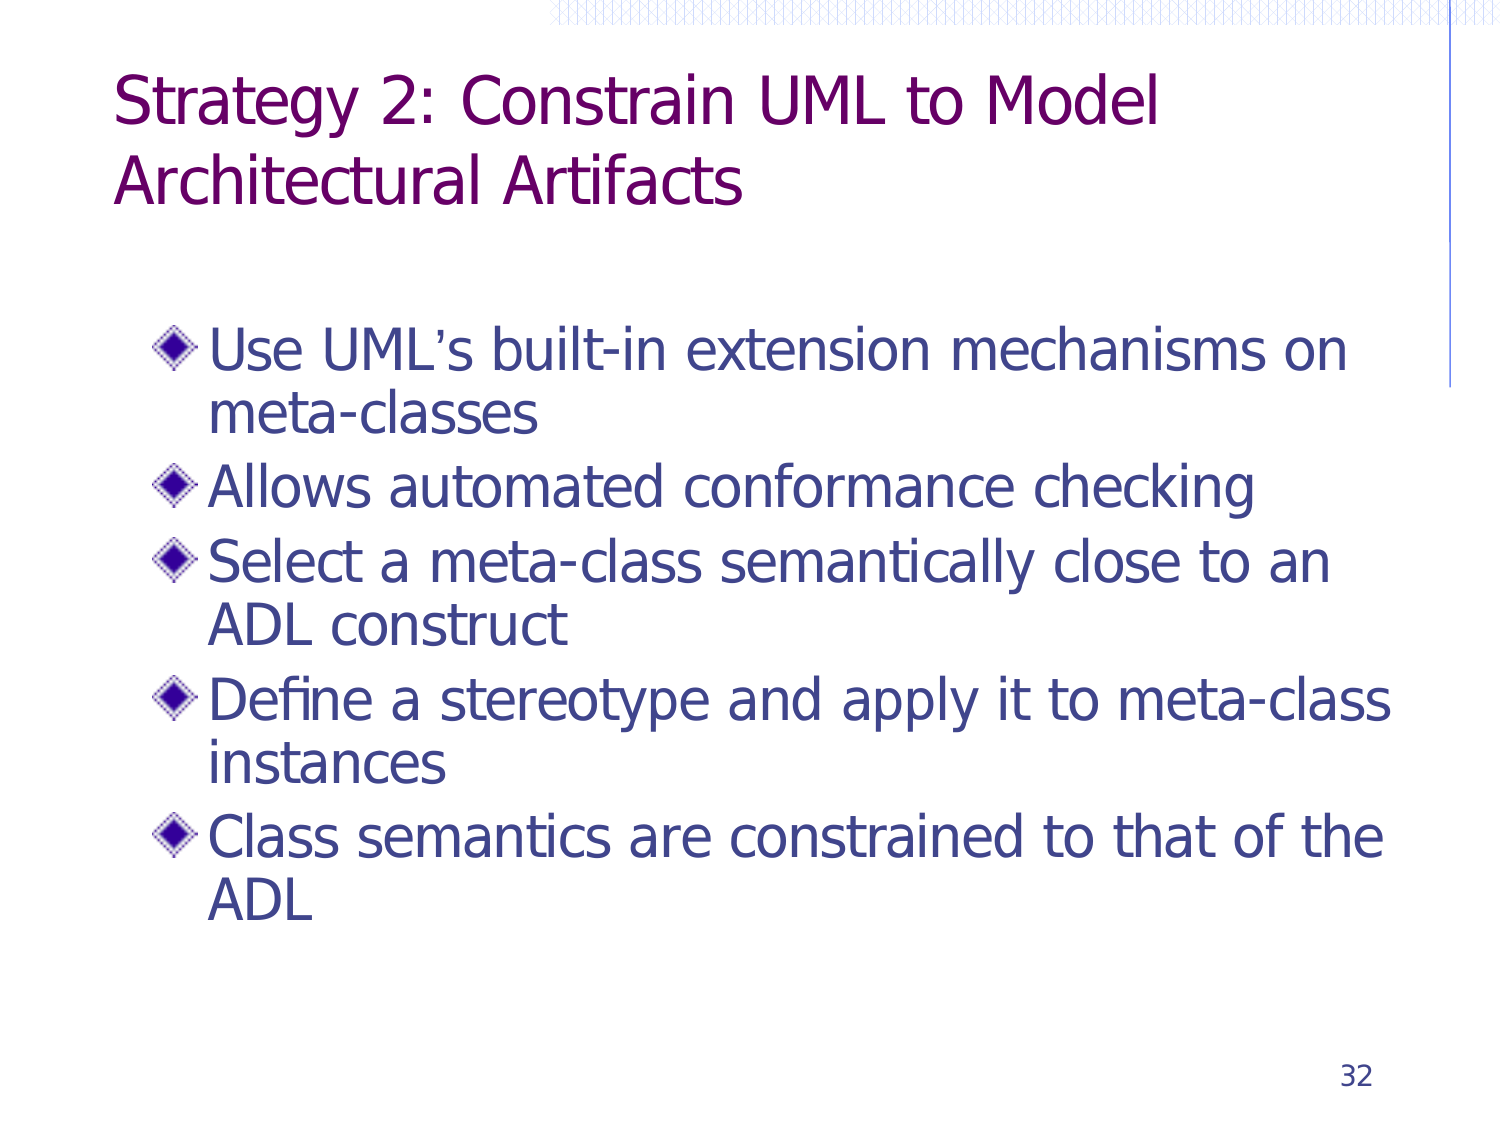

# Strategy 2: Constrain UML to Model Architectural Artifacts
Use UML’s built-in extension mechanisms on meta-classes
Allows automated conformance checking
Select a meta-class semantically close to an ADL construct
Define a stereotype and apply it to meta-class instances
Class semantics are constrained to that of the ADL

32